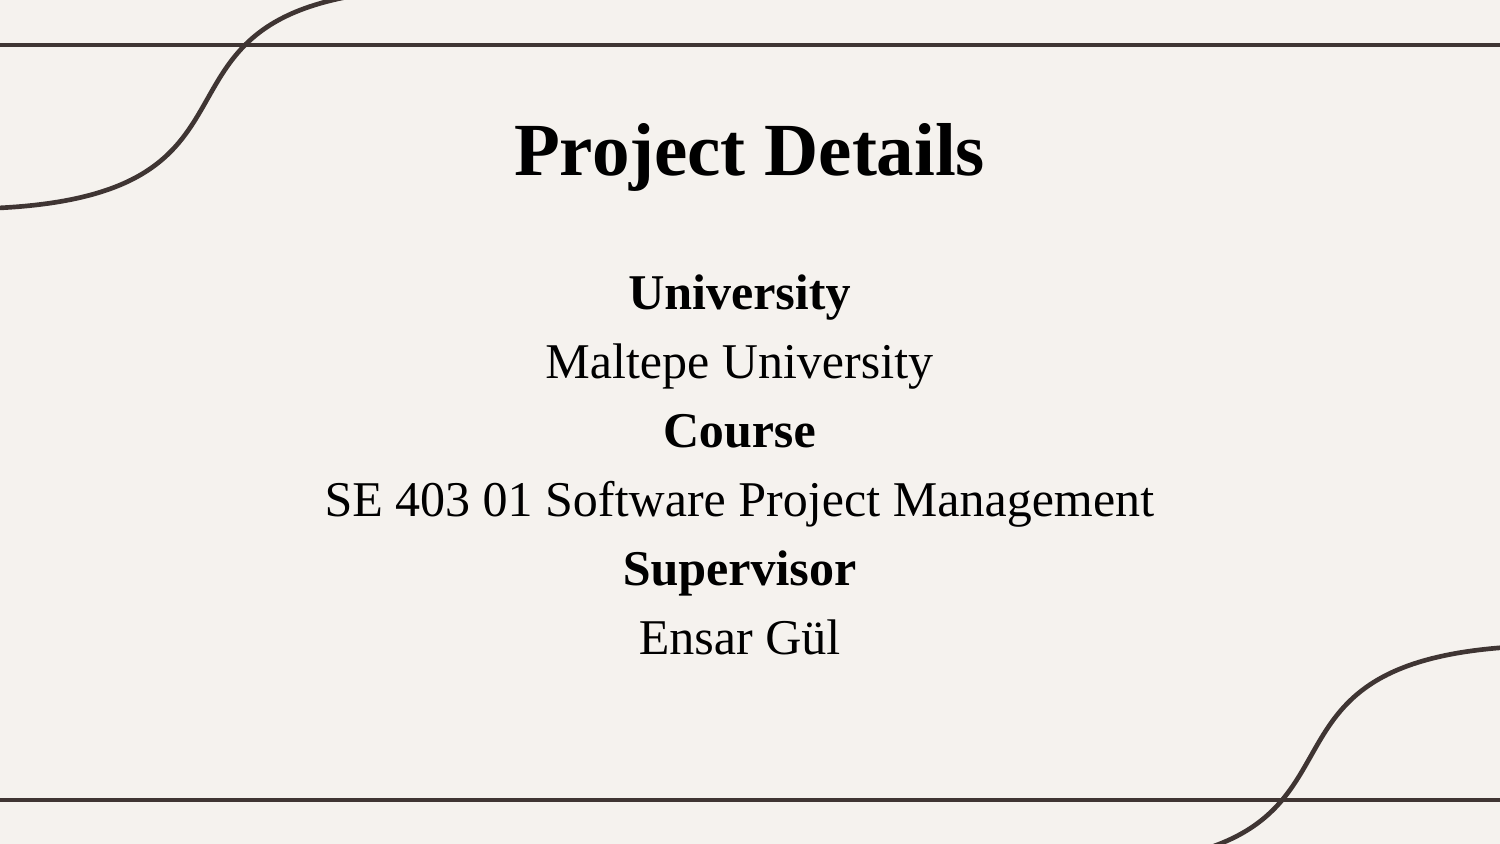

# Project Details

University
Maltepe University
Course
SE 403 01 Software Project Management
Supervisor
Ensar Gül